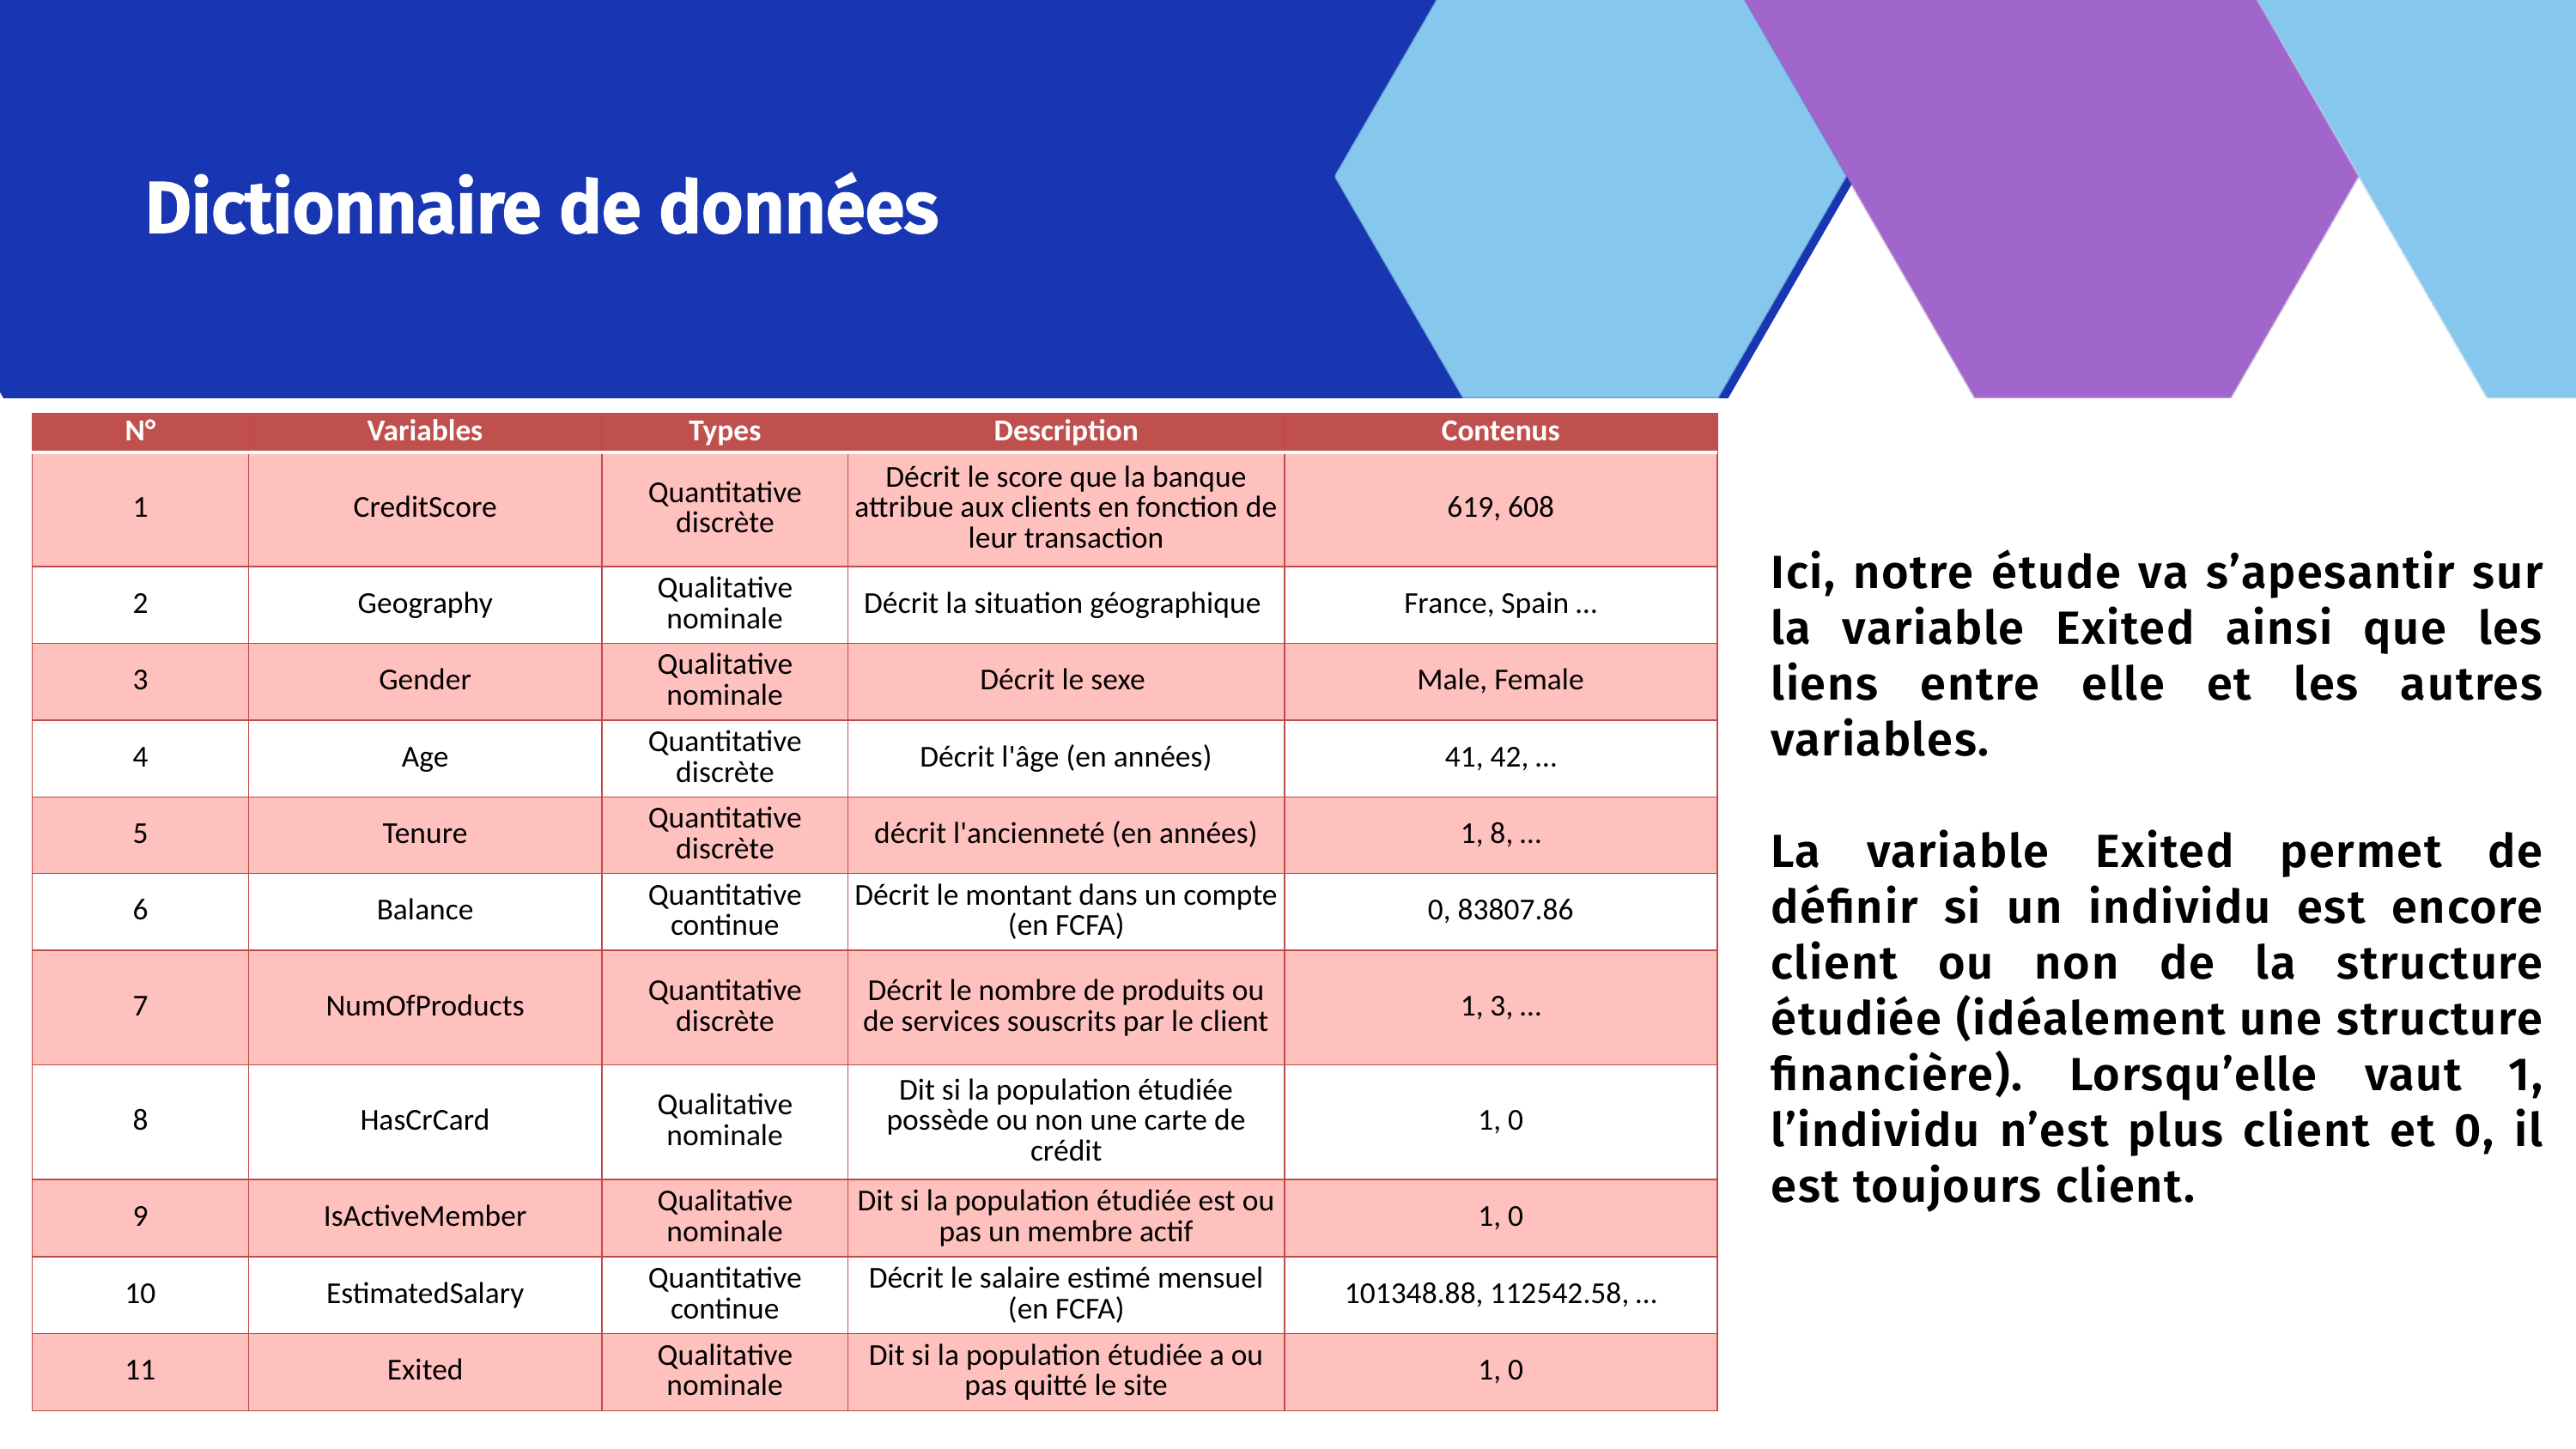

Dictionnaire de données
| N° | Variables | Types | Description | Contenus |
| --- | --- | --- | --- | --- |
| 1 | CreditScore | Quantitative discrète | Décrit le score que la banque attribue aux clients en fonction de leur transaction | 619, 608 |
| 2 | Geography | Qualitative nominale | Décrit la situation géographique | France, Spain … |
| 3 | Gender | Qualitative nominale | Décrit le sexe | Male, Female |
| 4 | Age | Quantitative discrète | Décrit l'âge (en années) | 41, 42, … |
| 5 | Tenure | Quantitative discrète | décrit l'ancienneté (en années) | 1, 8, … |
| 6 | Balance | Quantitative continue | Décrit le montant dans un compte (en FCFA) | 0, 83807.86 |
| 7 | NumOfProducts | Quantitative discrète | Décrit le nombre de produits ou de services souscrits par le client | 1, 3, … |
| 8 | HasCrCard | Qualitative nominale | Dit si la population étudiée possède ou non une carte de crédit | 1, 0 |
| 9 | IsActiveMember | Qualitative nominale | Dit si la population étudiée est ou pas un membre actif | 1, 0 |
| 10 | EstimatedSalary | Quantitative continue | Décrit le salaire estimé mensuel (en FCFA) | 101348.88, 112542.58, … |
| 11 | Exited | Qualitative nominale | Dit si la population étudiée a ou pas quitté le site | 1, 0 |
Ici, notre étude va s’apesantir sur la variable Exited ainsi que les liens entre elle et les autres variables.

La variable Exited permet de définir si un individu est encore client ou non de la structure étudiée (idéalement une structure financière). Lorsqu’elle vaut 1, l’individu n’est plus client et 0, il est toujours client.